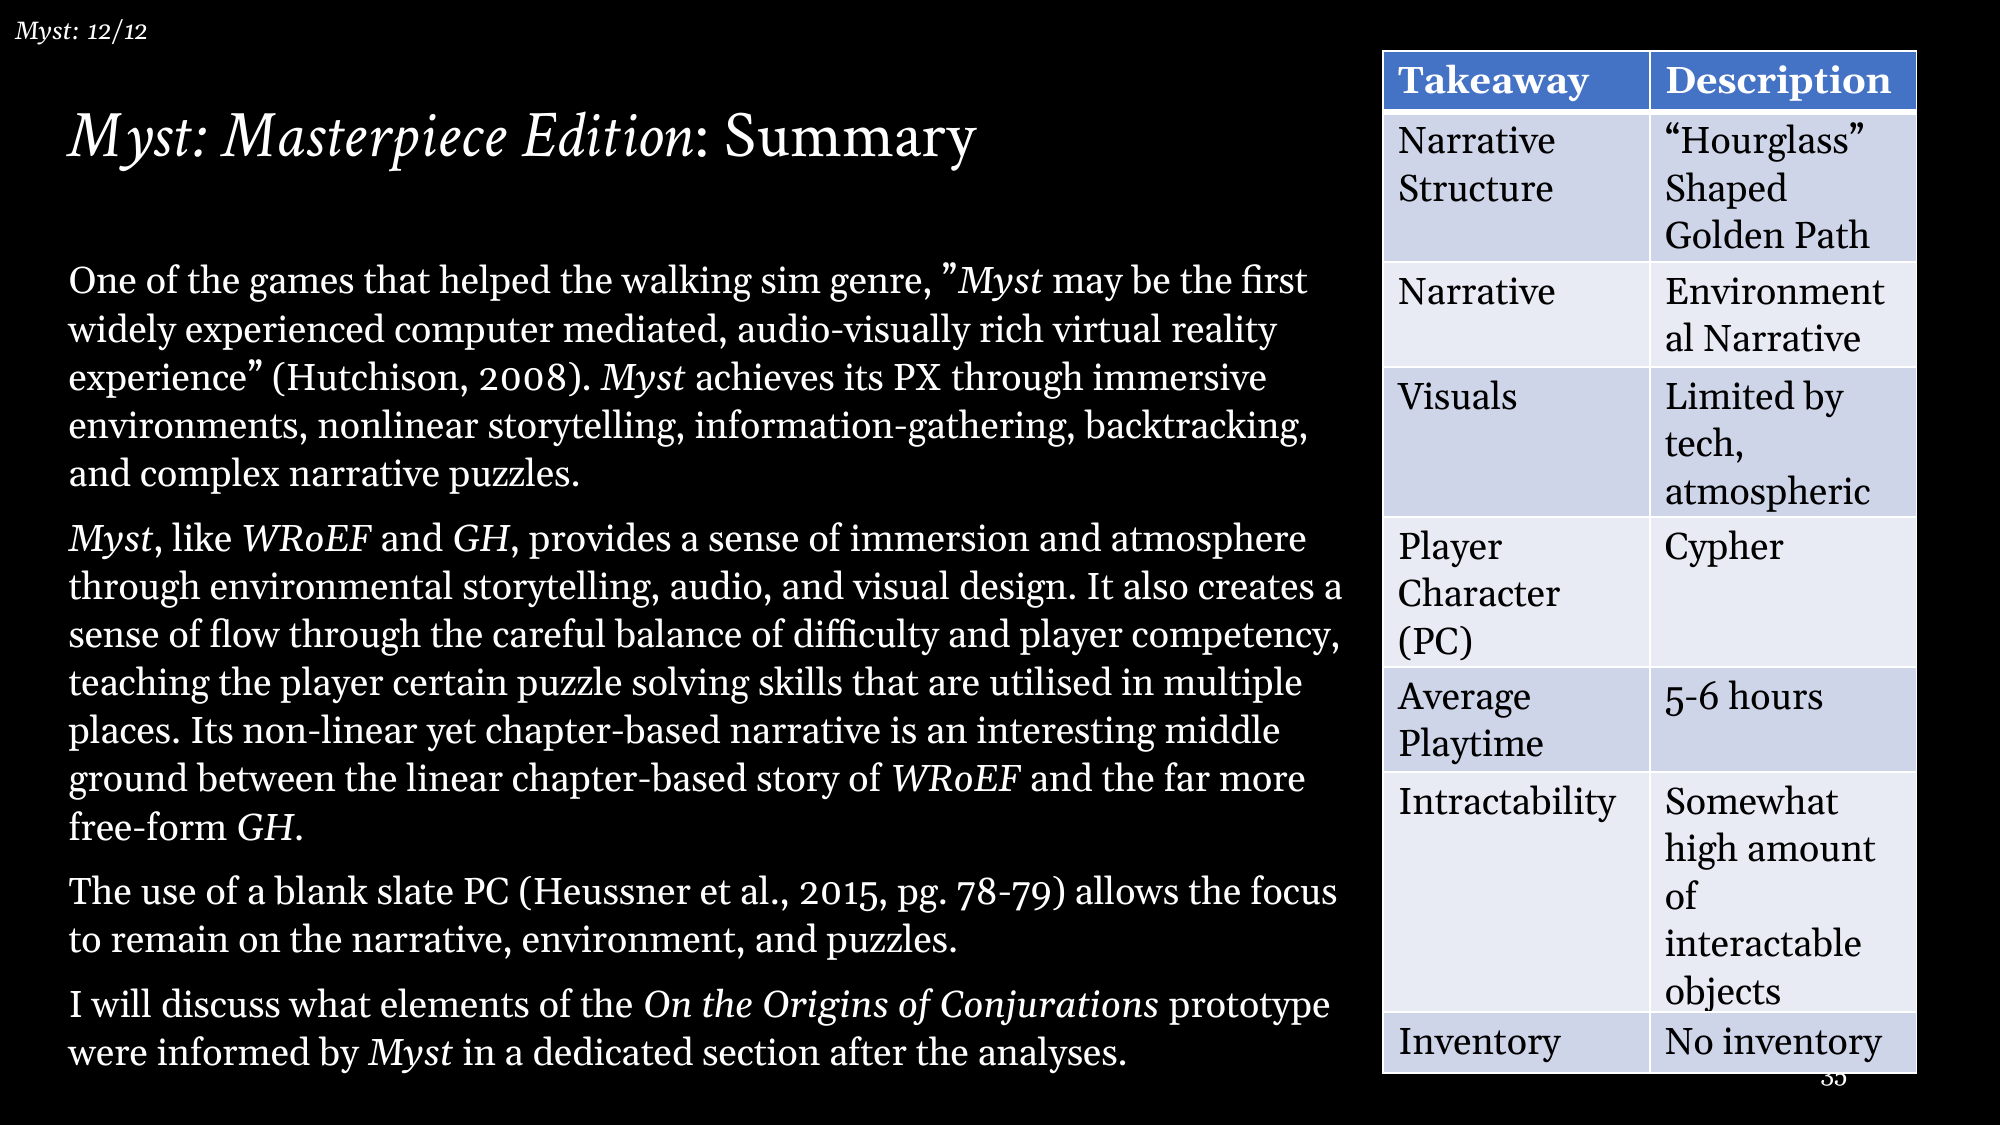

Myst: 12/12
# Myst: Masterpiece Edition: Summary
| Takeaway | Description |
| --- | --- |
| Narrative Structure | “Hourglass” Shaped Golden Path |
| Narrative | Environmental Narrative |
| Visuals | Limited by tech, atmospheric |
| Player Character (PC) | Cypher |
| Average Playtime | 5-6 hours |
| Intractability | Somewhat high amount of interactable objects |
| Inventory | No inventory |
One of the games that helped the walking sim genre, ”Myst may be the first widely experienced computer mediated, audio-visually rich virtual reality experience” (Hutchison, 2008). Myst achieves its PX through immersive environments, nonlinear storytelling, information-gathering, backtracking, and complex narrative puzzles.
Myst, like WRoEF and GH, provides a sense of immersion and atmosphere through environmental storytelling, audio, and visual design. It also creates a sense of flow through the careful balance of difficulty and player competency, teaching the player certain puzzle solving skills that are utilised in multiple places. Its non-linear yet chapter-based narrative is an interesting middle ground between the linear chapter-based story of WRoEF and the far more free-form GH.
The use of a blank slate PC (Heussner et al., 2015, pg. 78-79) allows the focus to remain on the narrative, environment, and puzzles.
I will discuss what elements of the On the Origins of Conjurations prototype were informed by Myst in a dedicated section after the analyses.
35